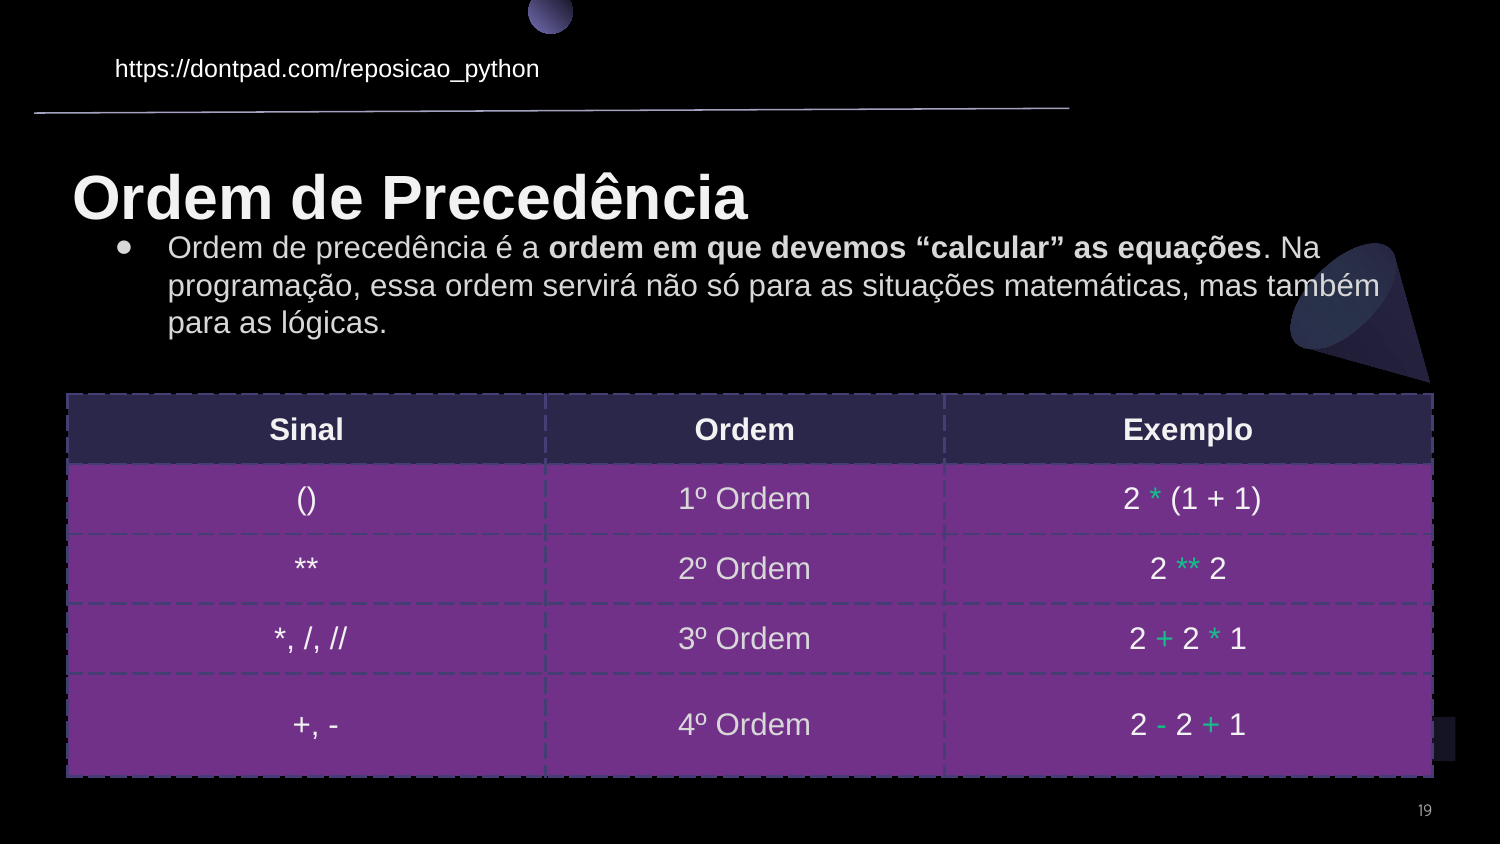

https://dontpad.com/reposicao_python
Ordem de Precedência
Ordem de precedência é a ordem em que devemos “calcular” as equações. Na programação, essa ordem servirá não só para as situações matemáticas, mas também para as lógicas.

| Sinal | Ordem | Exemplo |
| --- | --- | --- |
| () | 1º Ordem | 2 \* (1 + 1) |
| \*\* | 2º Ordem | 2 \*\* 2 |
| \*, /, // | 3º Ordem | 2 + 2 \* 1 |
| +, - | 4º Ordem | 2 - 2 + 1 |
19